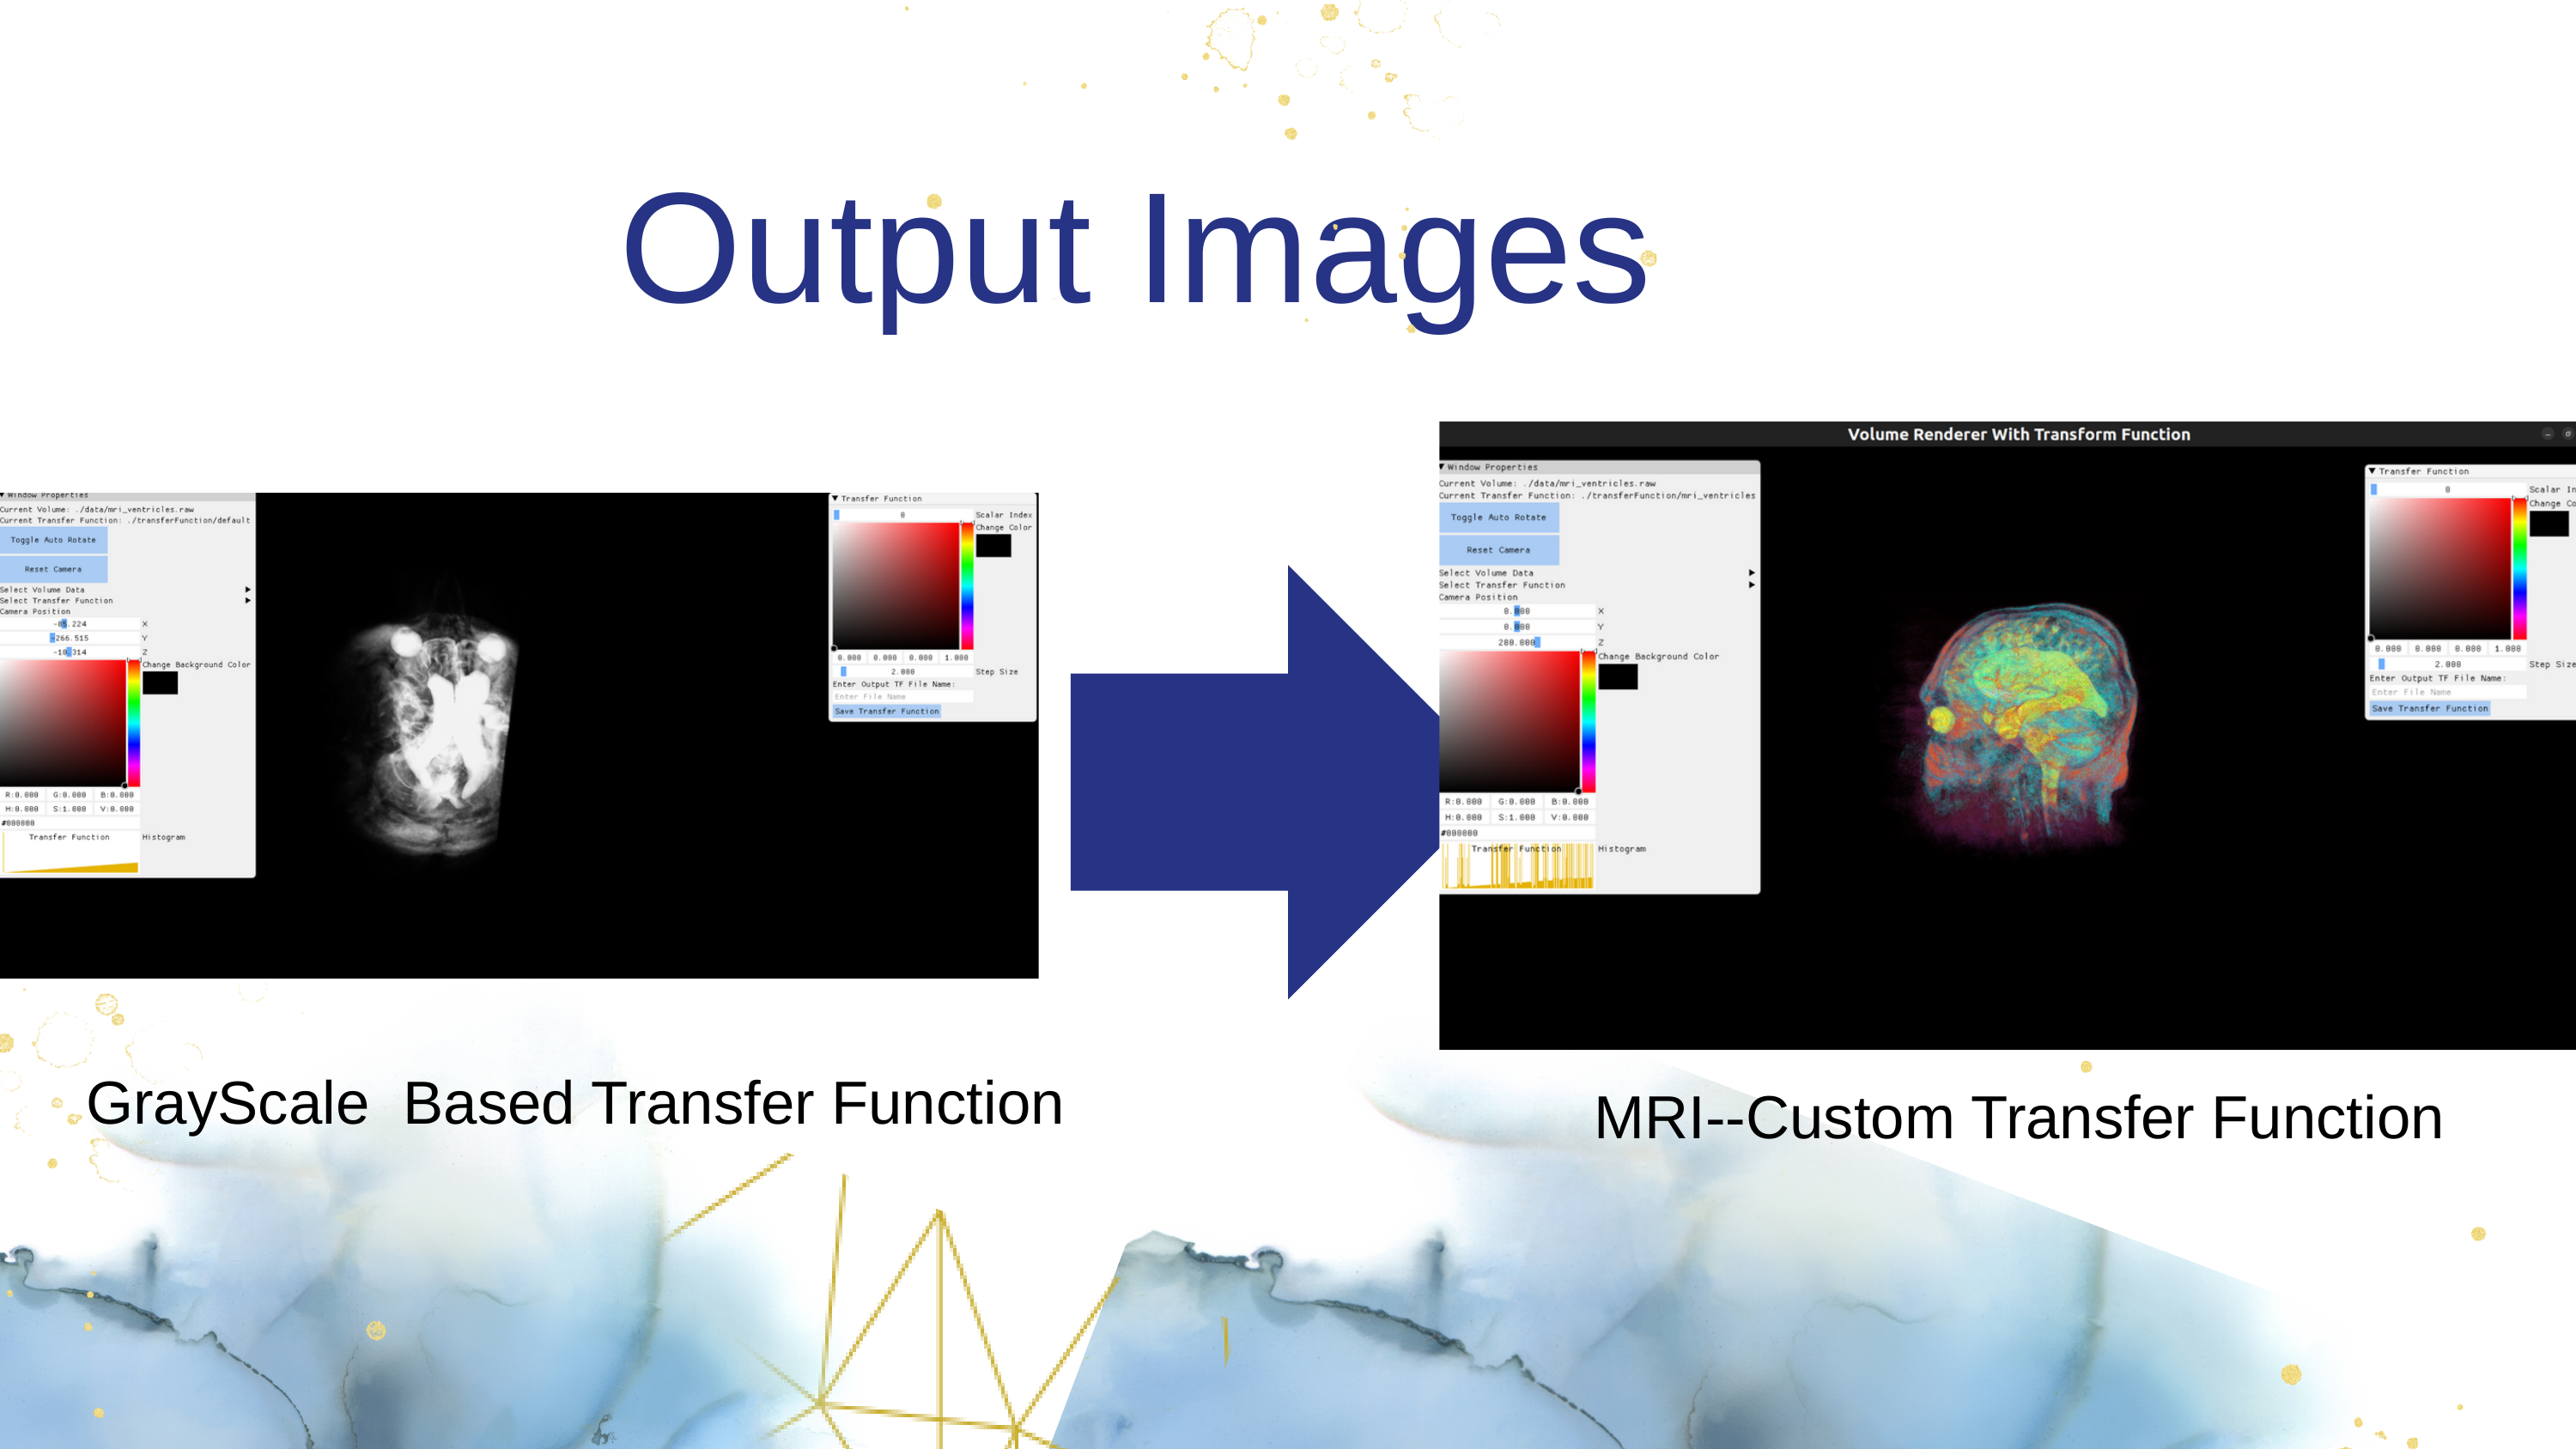

Output Images

GrayScale  Based Transfer Function

MRI--Custom Transfer Function